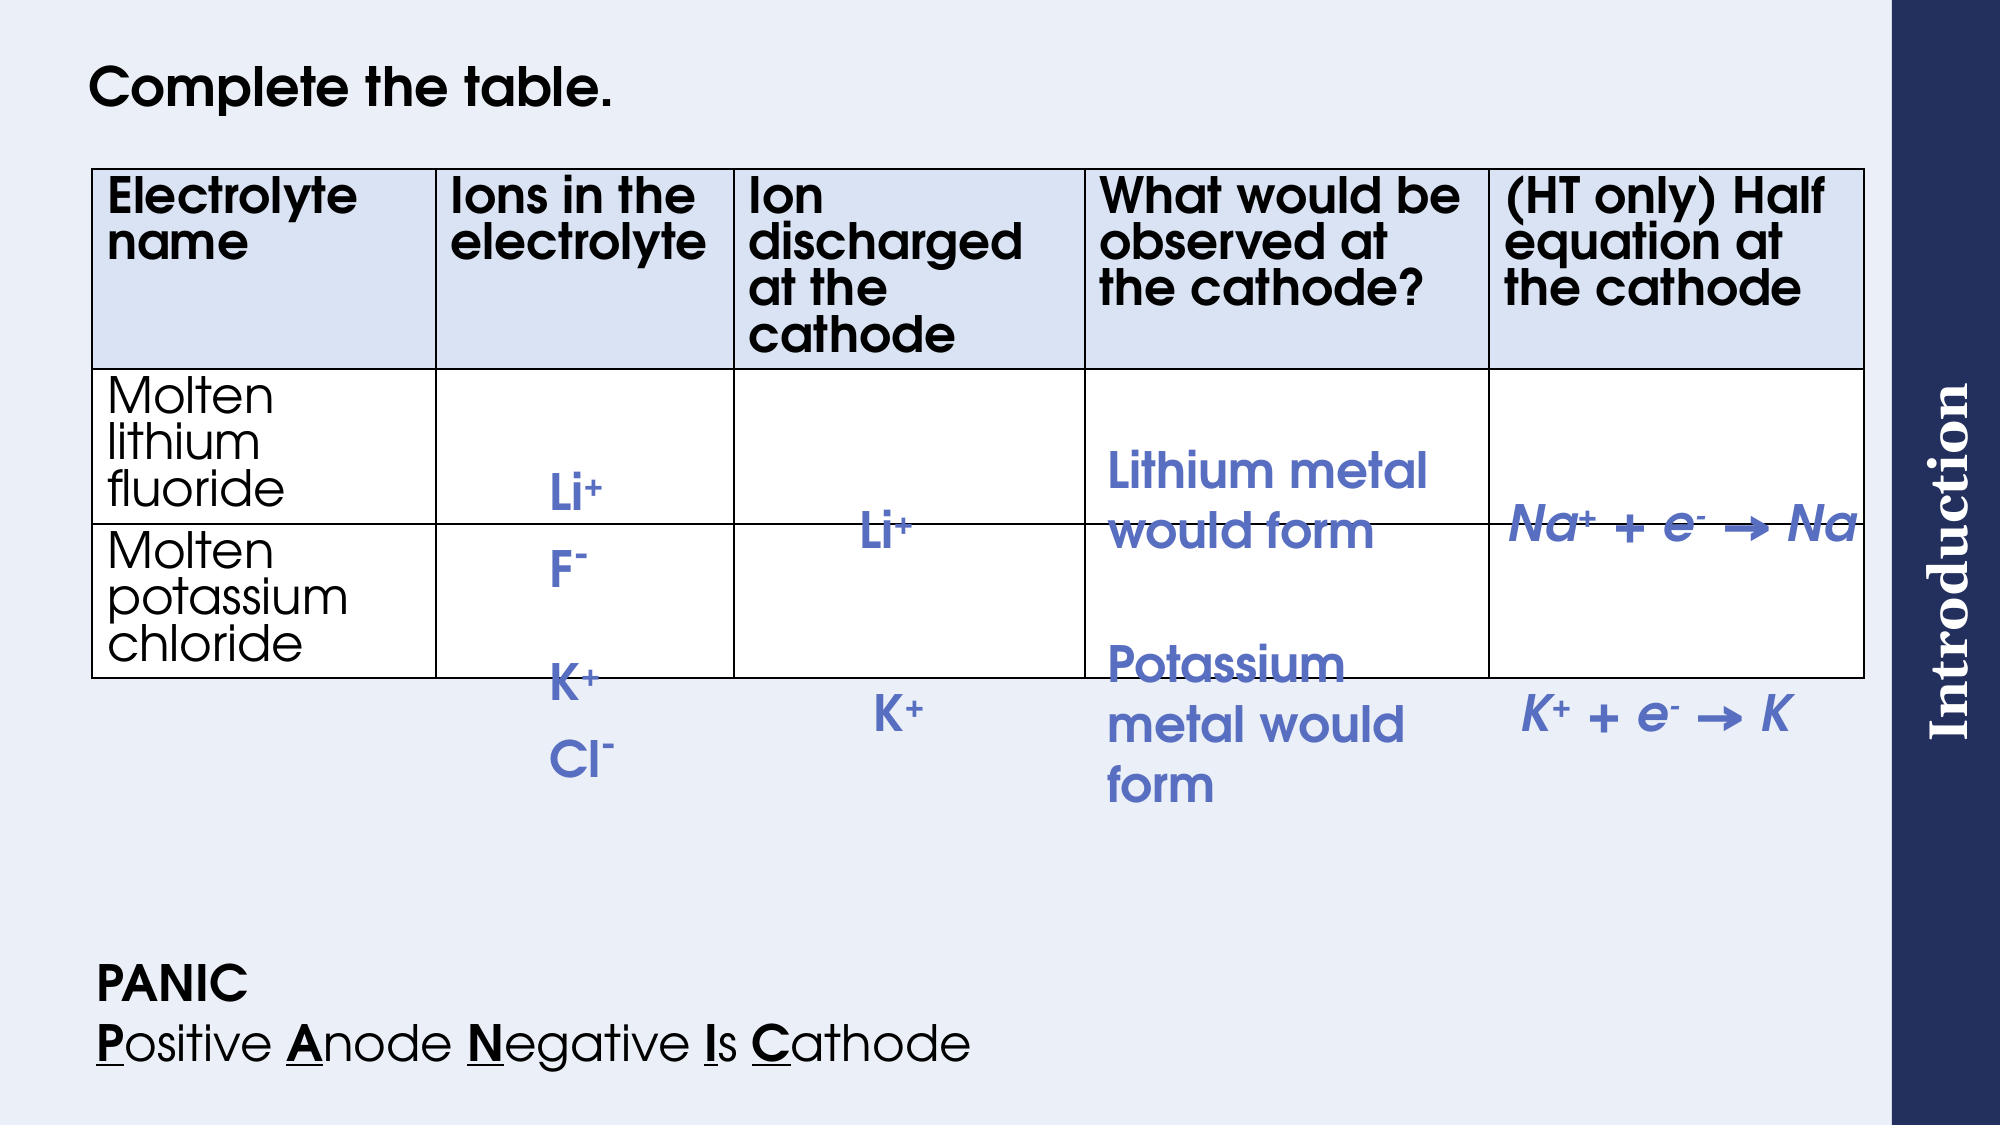

# Complete the table.
| Electrolyte name | Ions in the electrolyte | Ion discharged at the cathode | What would be observed at the cathode? | (HT only) Half equation at the cathode |
| --- | --- | --- | --- | --- |
| Molten lithium fluoride |  |  |  |  |
| Molten potassium chloride |  |  |  |  |
Lithium metal would form
Li+
F-
Na+ + e- → Na
Li+
Potassium metal would form
K+
Cl-
K+
K+ + e- → K
PANIC
Positive Anode Negative Is Cathode